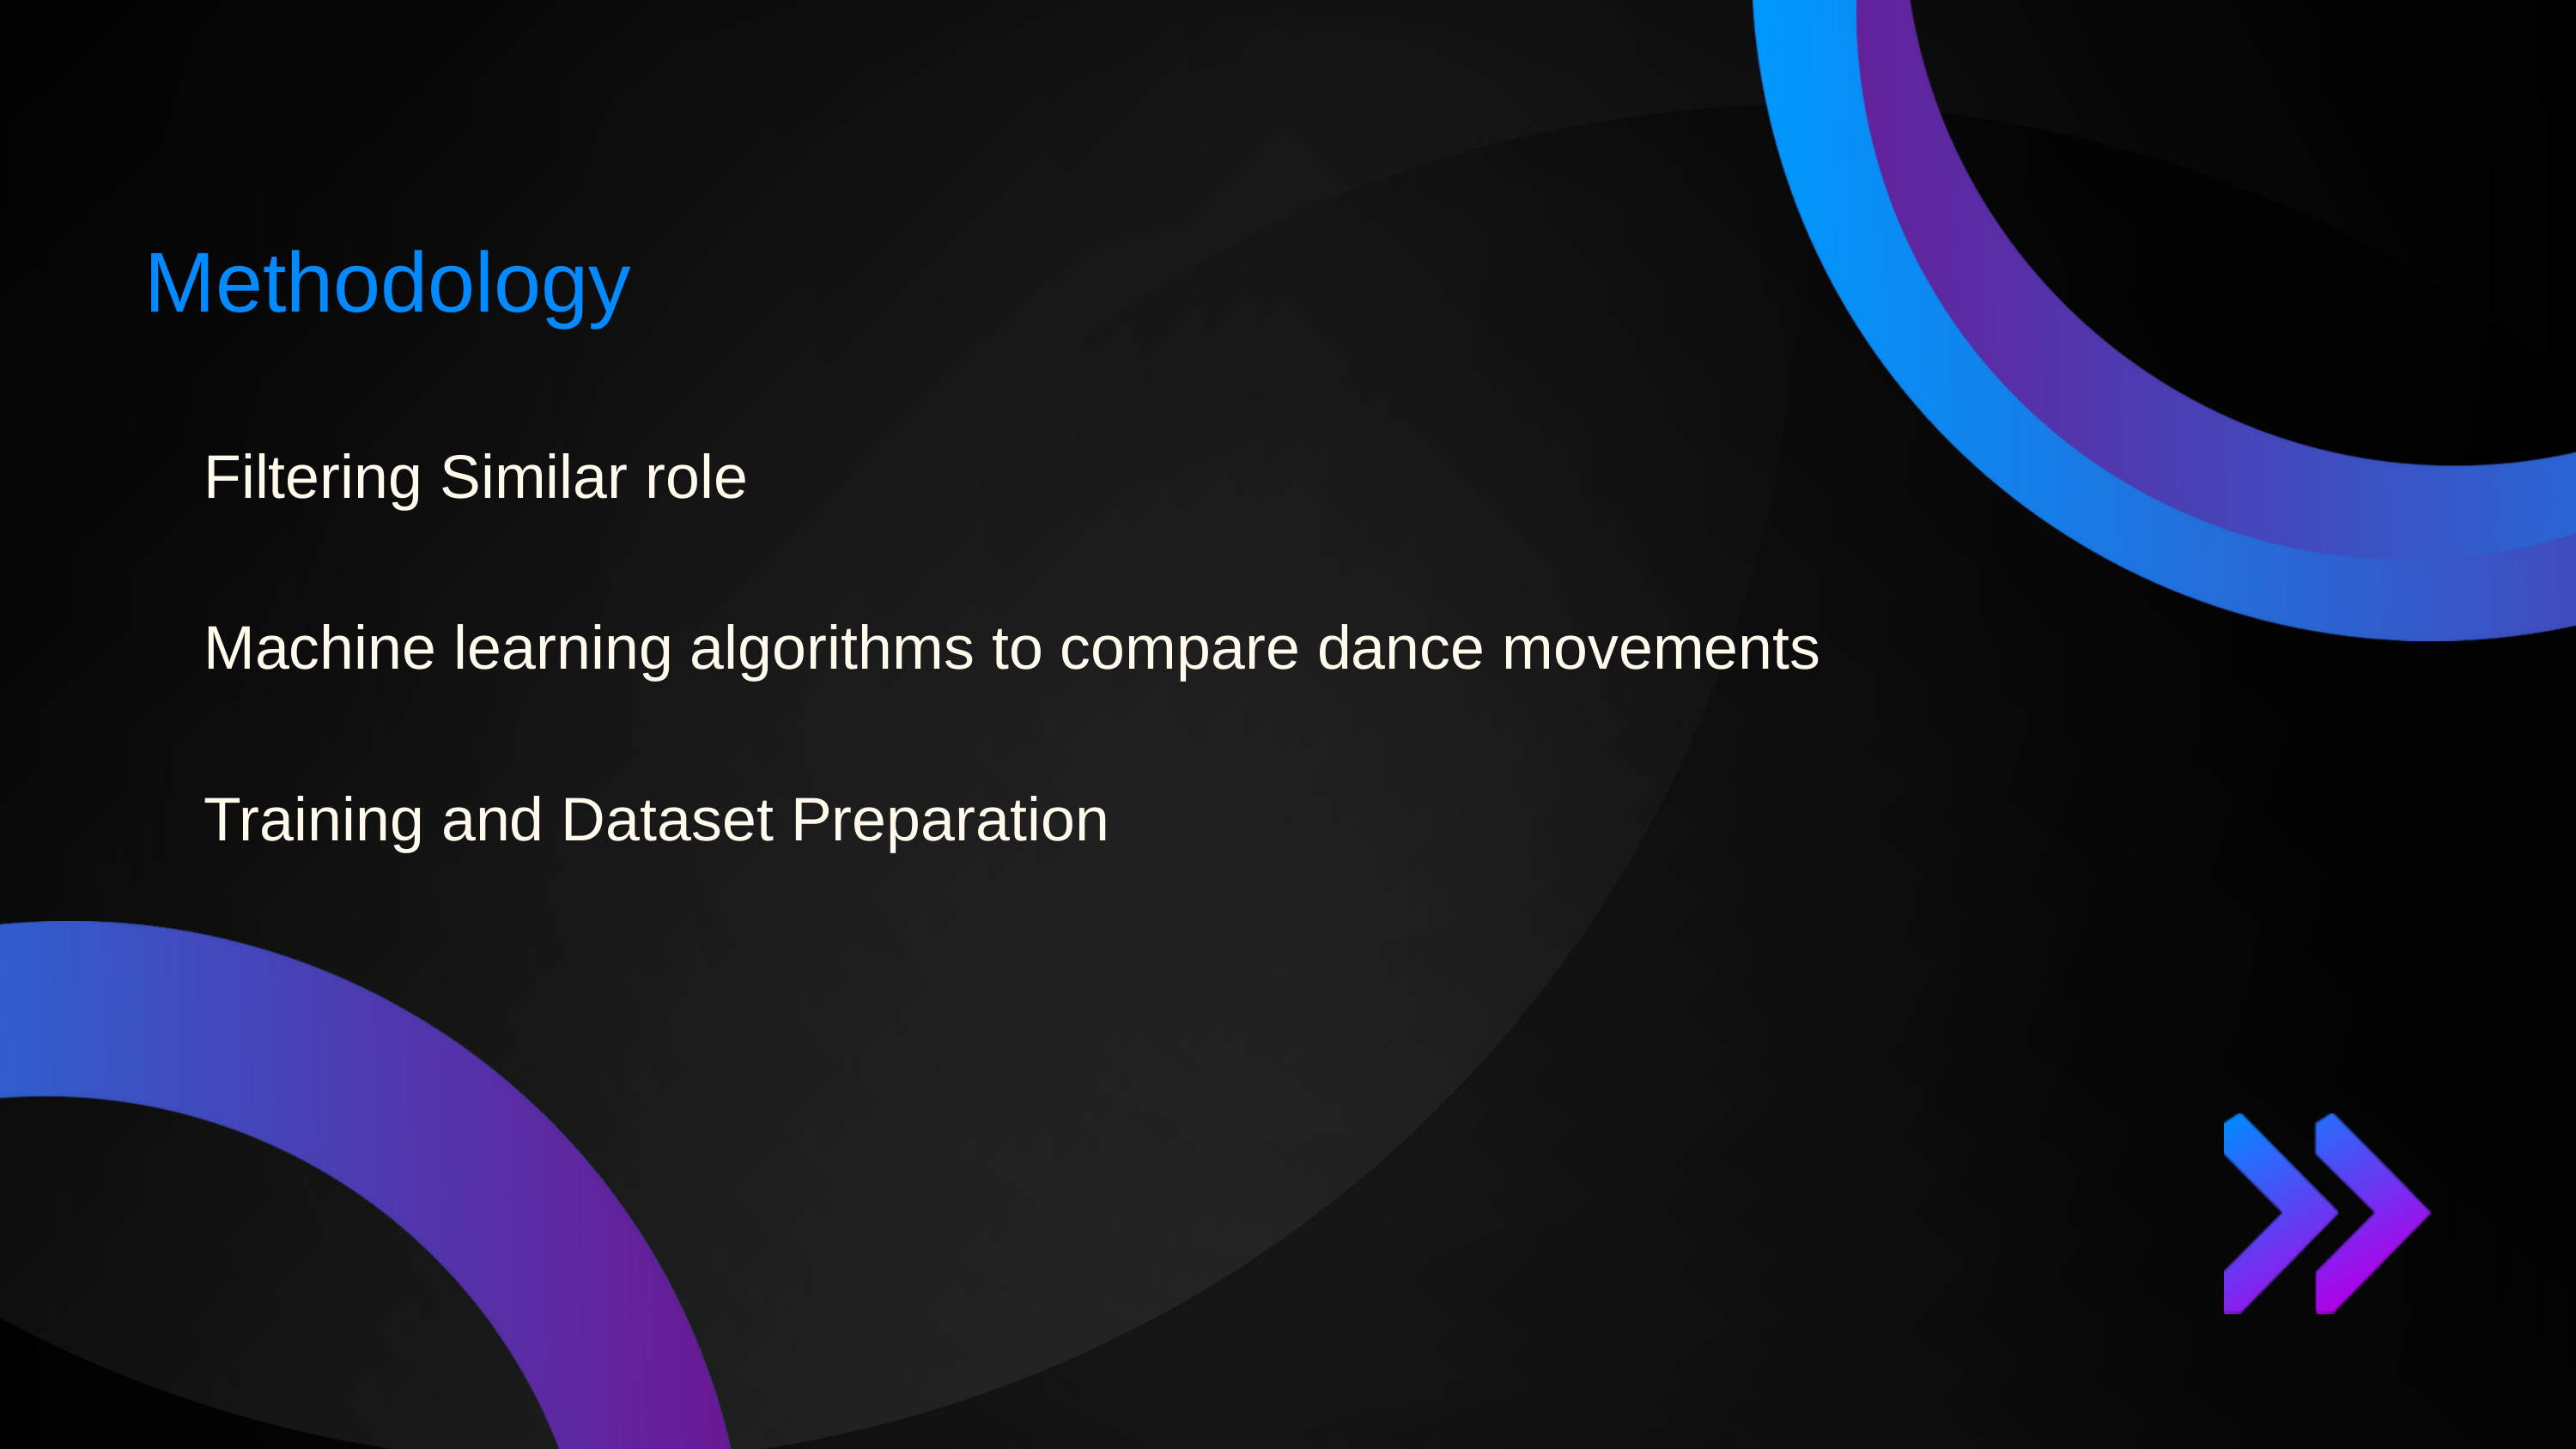

Methodology
Filtering Similar role ​

Machine learning algorithms to compare dance movements​

Training and Dataset Preparation​

​